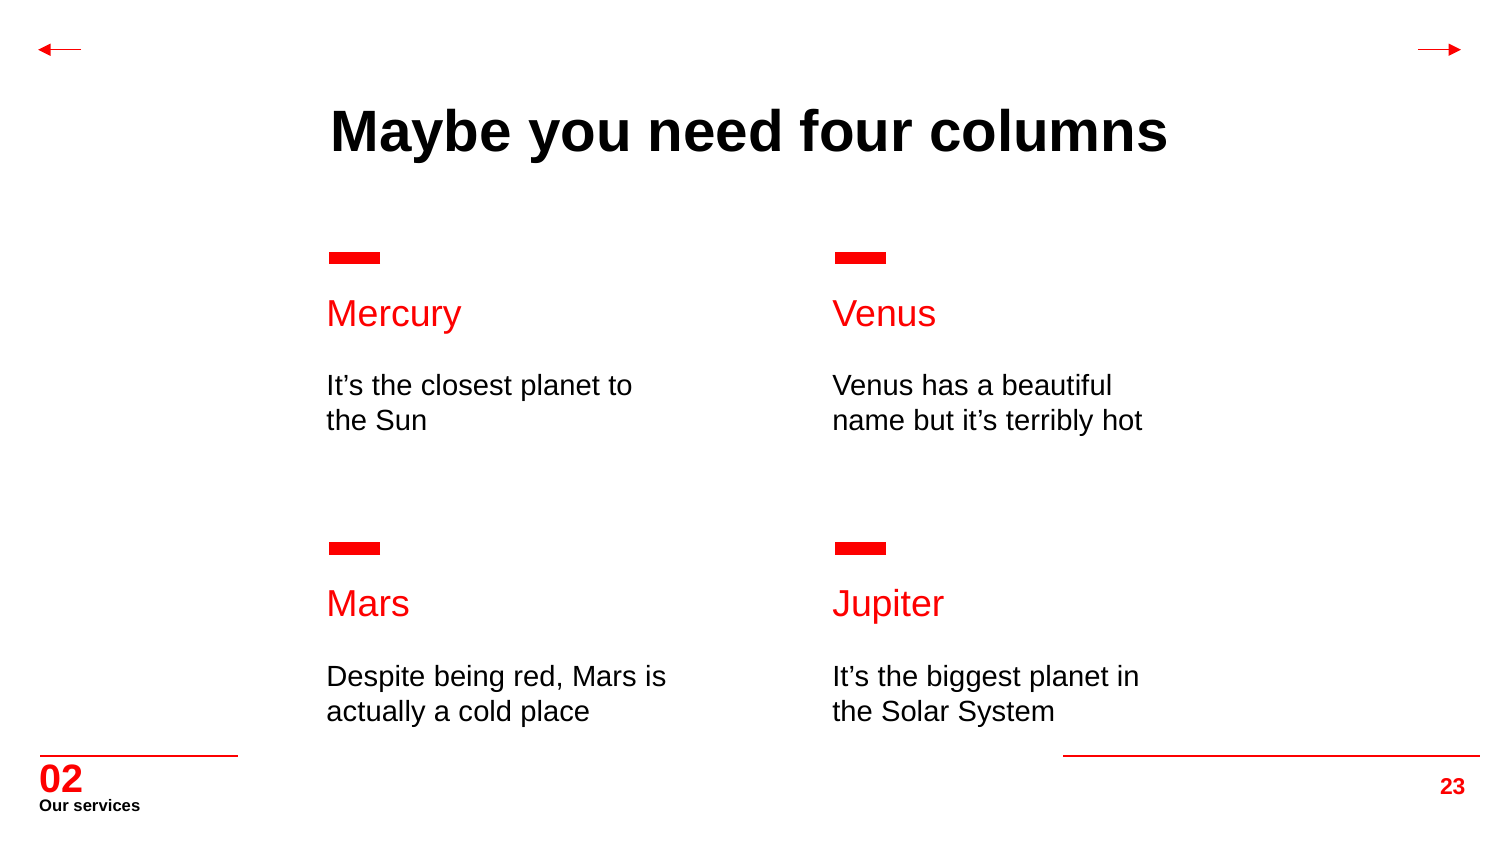

Maybe you need four columns
Mercury
Venus
It’s the closest planet to the Sun
Venus has a beautiful name but it’s terribly hot
Mars
Jupiter
Despite being red, Mars is actually a cold place
It’s the biggest planet in the Solar System
02
# Our services